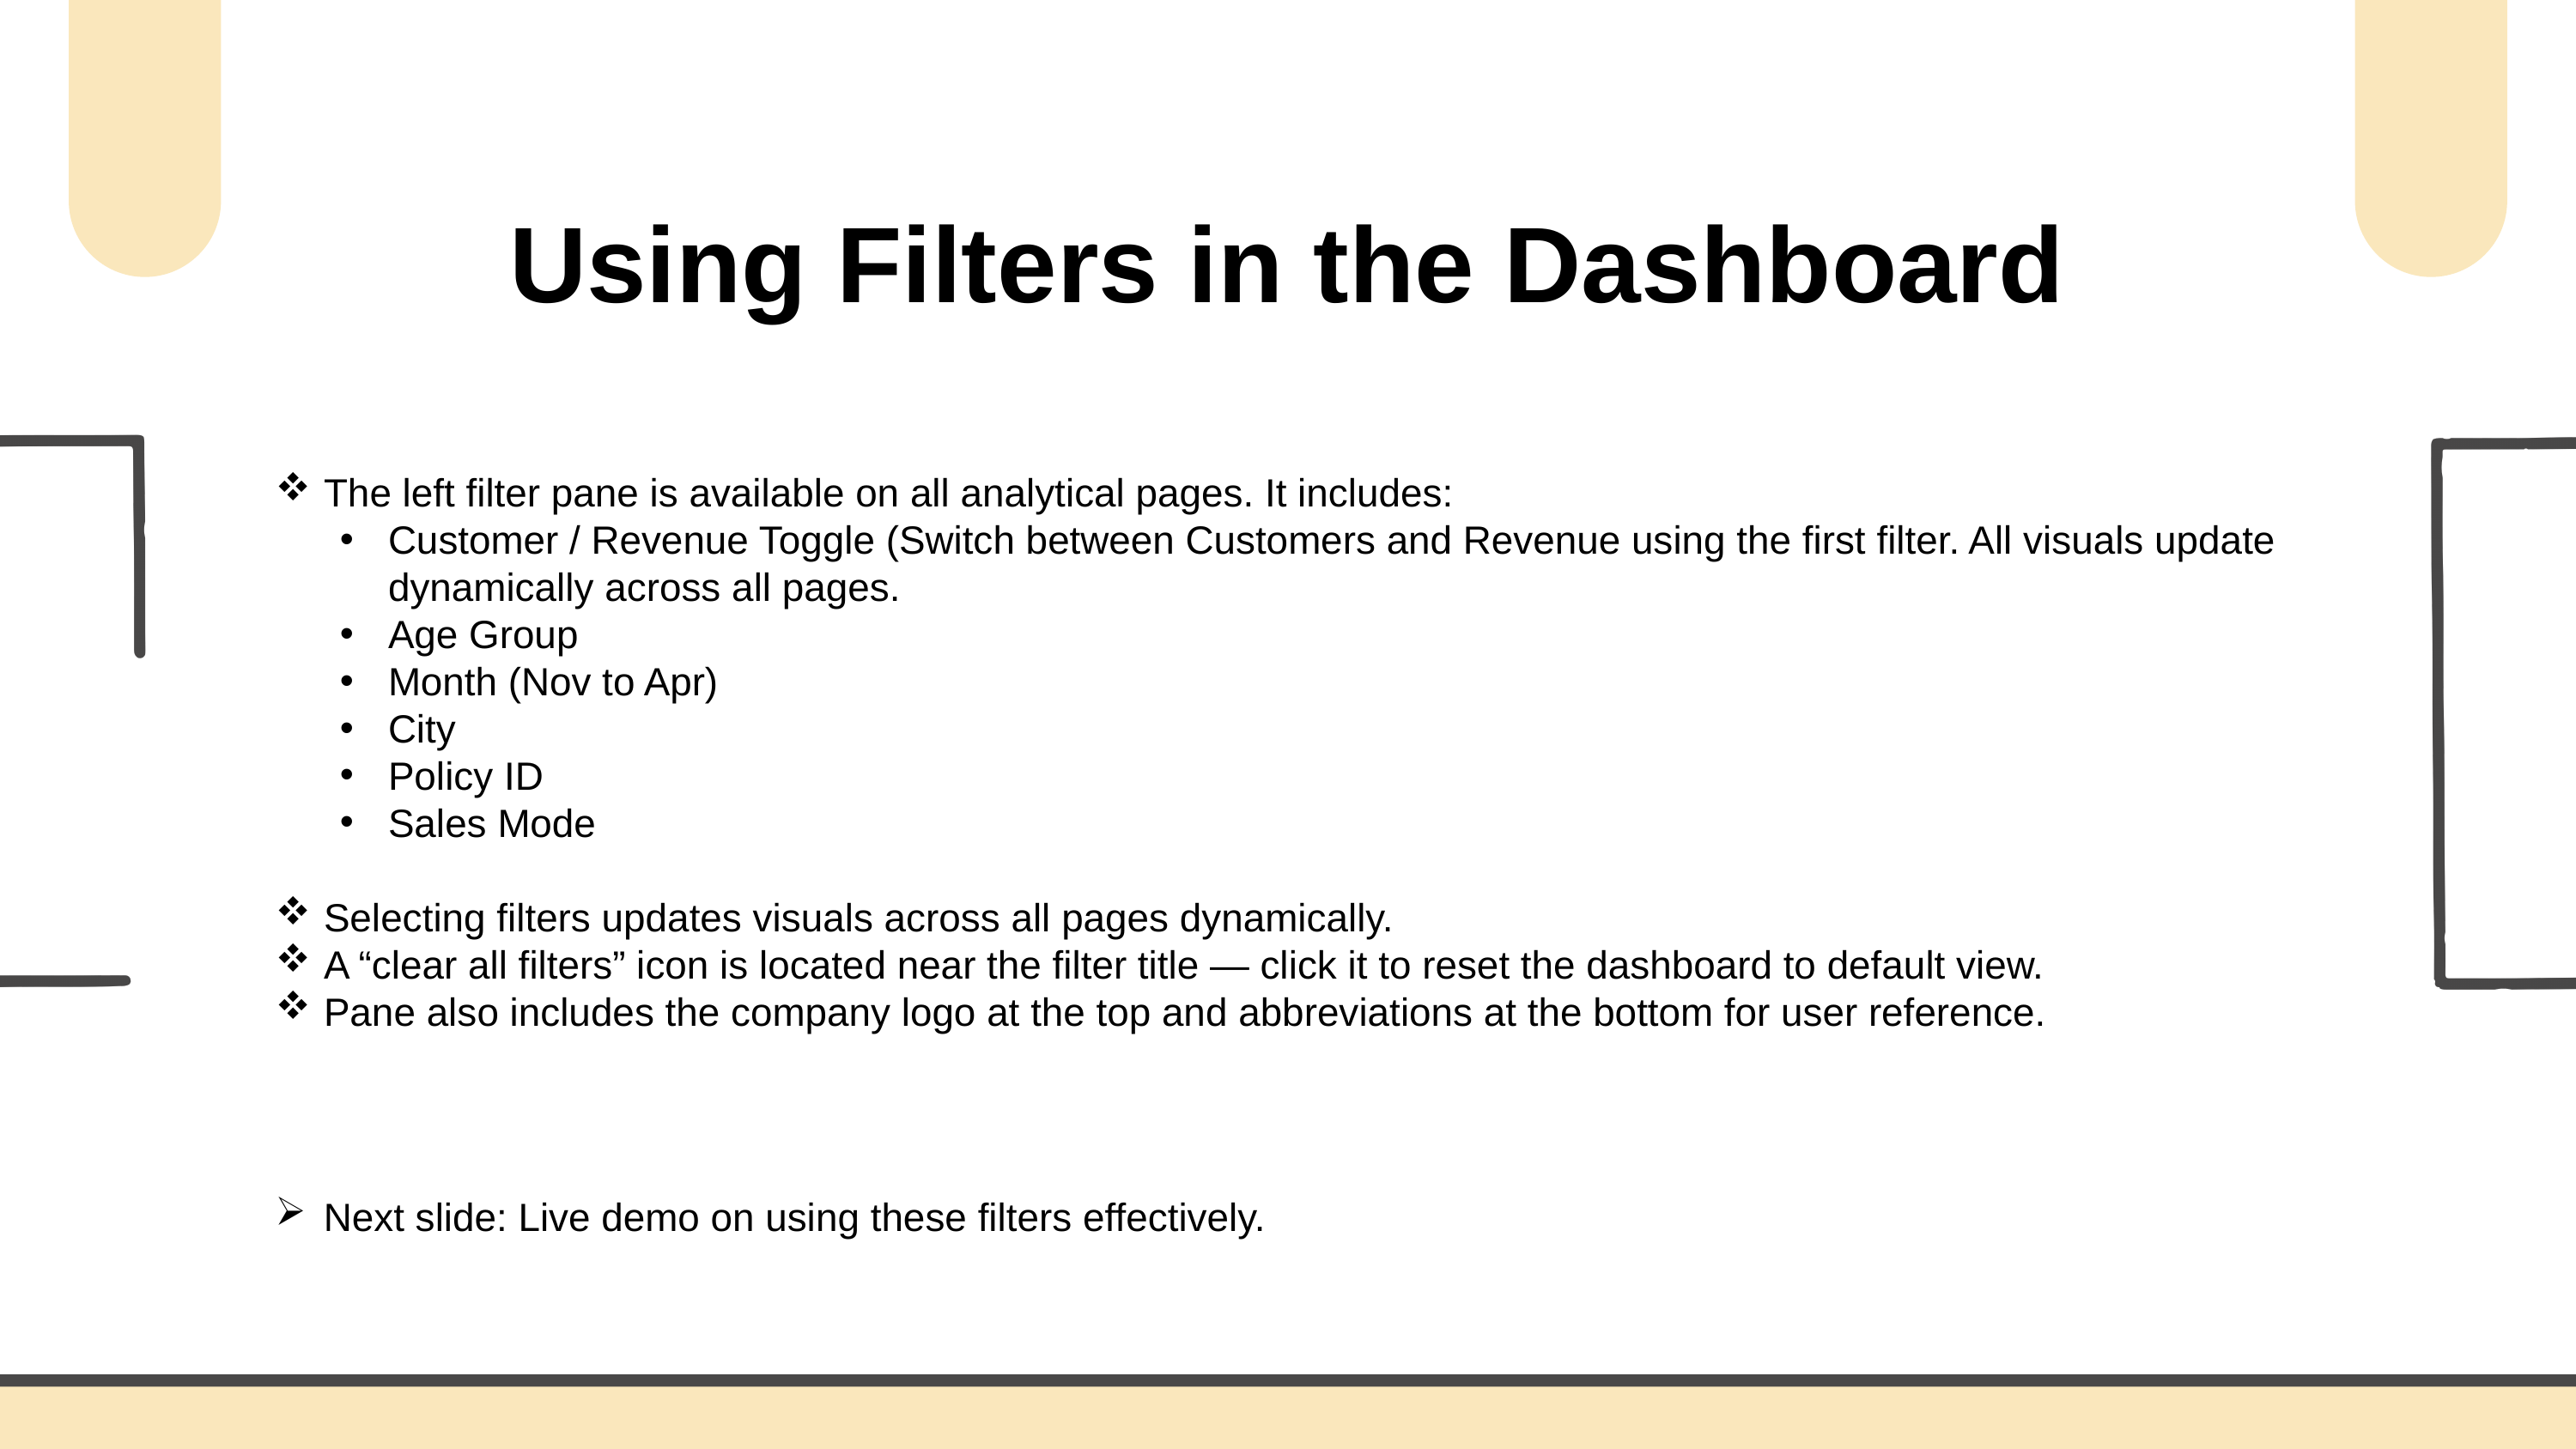

Using Filters in the Dashboard

The left filter pane is available on all analytical pages. It includes:
Customer / Revenue Toggle (Switch between Customers and Revenue using the first filter. All visuals update dynamically across all pages.
Age Group
Month (Nov to Apr)
City
Policy ID
Sales Mode

Selecting filters updates visuals across all pages dynamically.
A “clear all filters” icon is located near the filter title — click it to reset the dashboard to default view.
Pane also includes the company logo at the top and abbreviations at the bottom for user reference.
Next slide: Live demo on using these filters effectively.